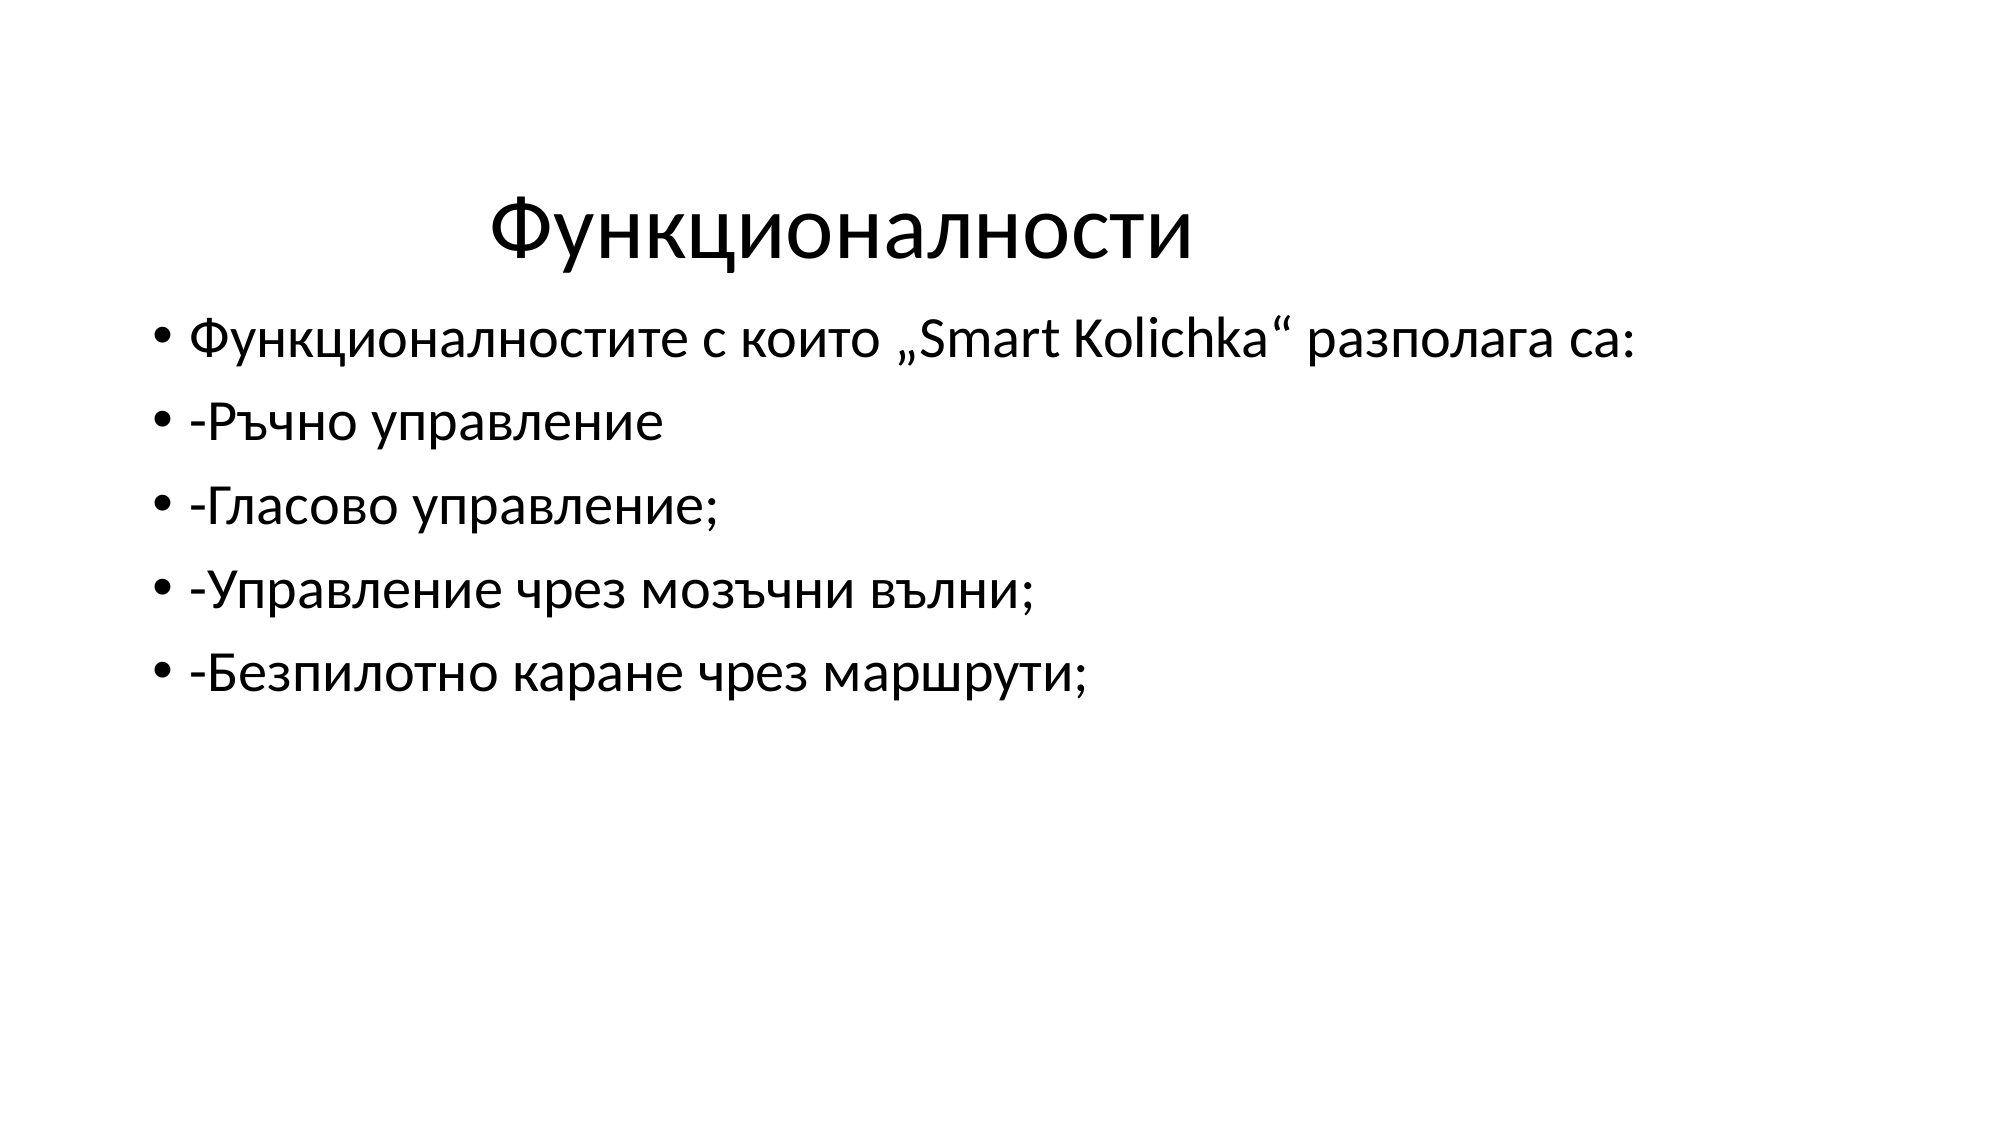

# Функционалности
Функционалностите с които „Smart Kolichka“ разполага са:
-Ръчно управление
-Гласово управление;
-Управление чрез мозъчни вълни;
-Безпилотно каране чрез маршрути;